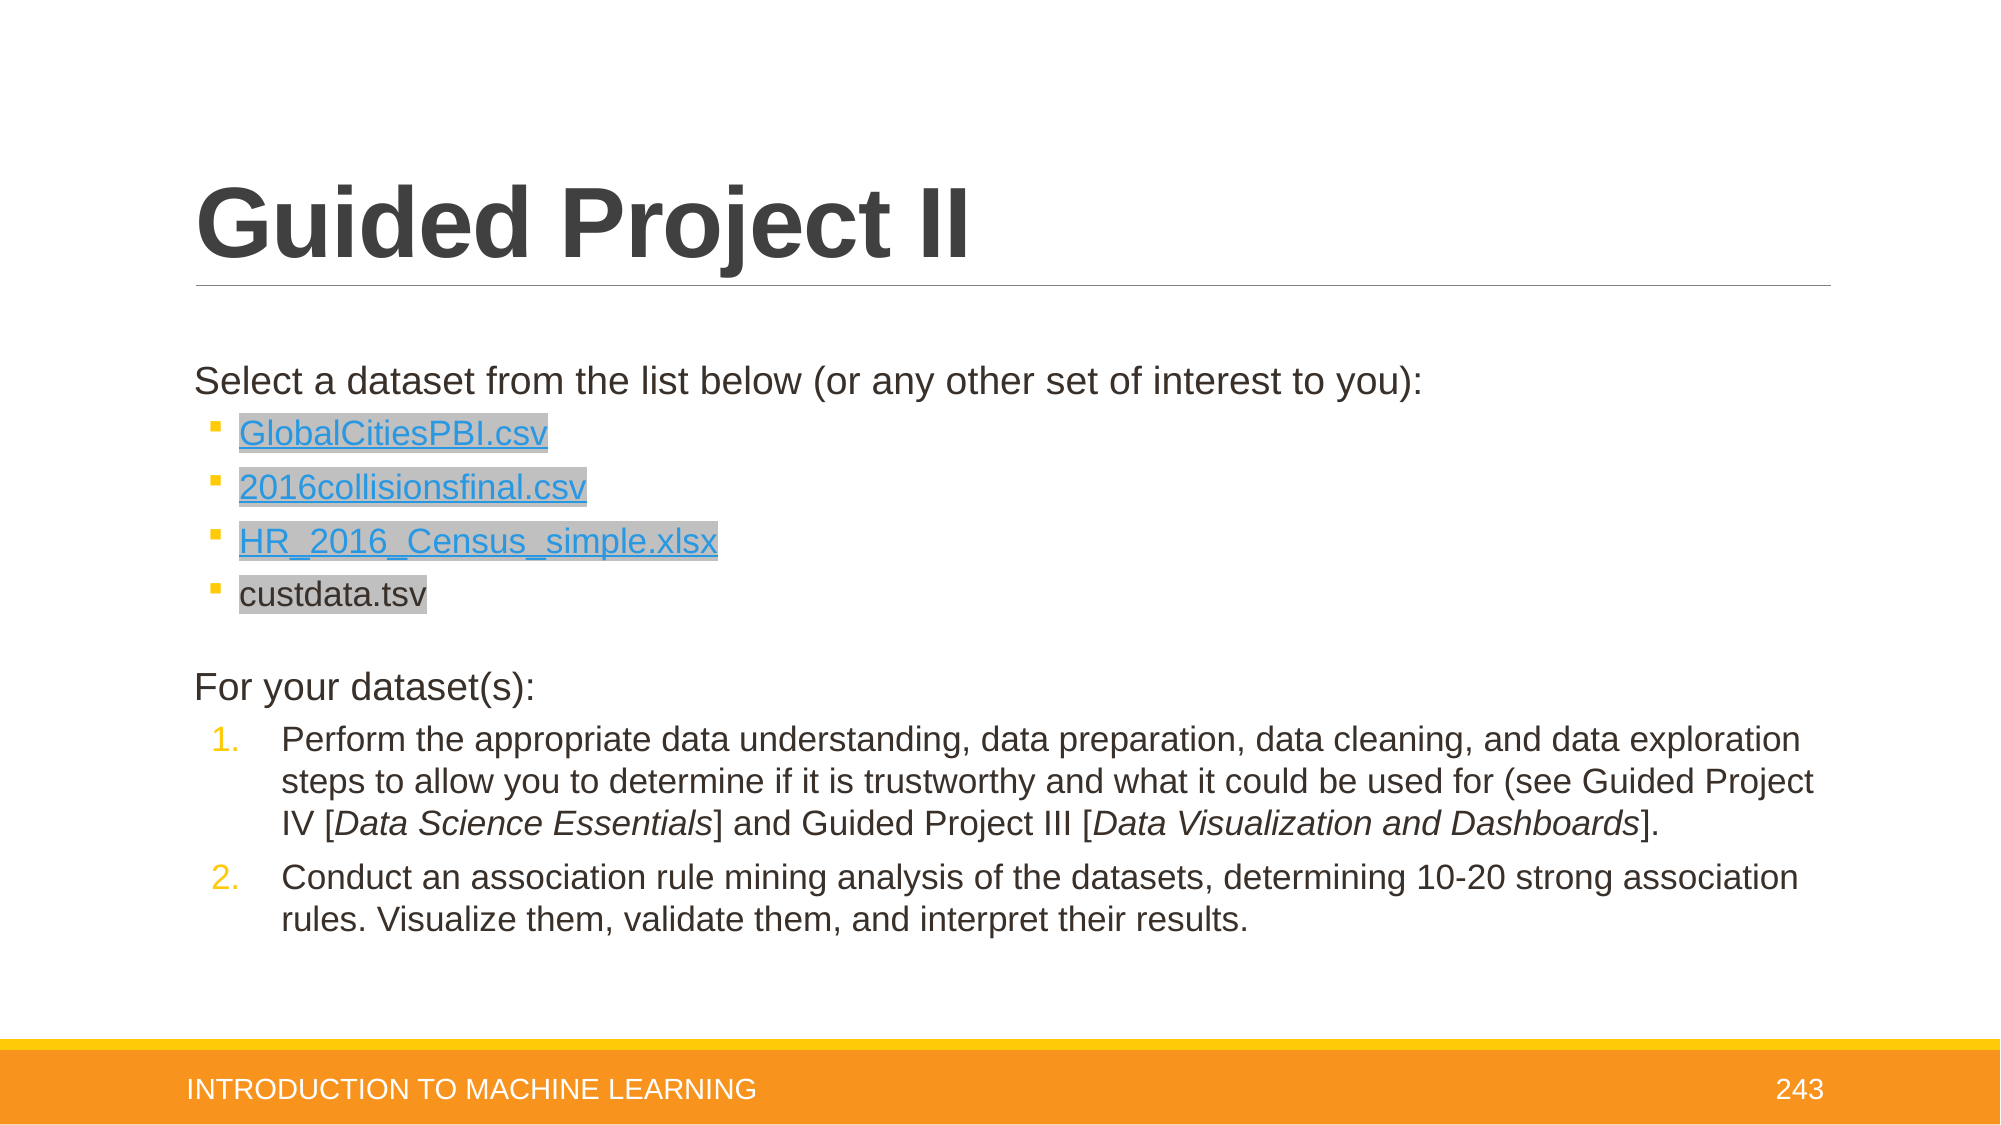

# Guided Project II
Select a dataset from the list below (or any other set of interest to you):
GlobalCitiesPBI.csv
2016collisionsfinal.csv
HR_2016_Census_simple.xlsx
custdata.tsv
For your dataset(s):
Perform the appropriate data understanding, data preparation, data cleaning, and data exploration steps to allow you to determine if it is trustworthy and what it could be used for (see Guided Project IV [Data Science Essentials] and Guided Project III [Data Visualization and Dashboards].
Conduct an association rule mining analysis of the datasets, determining 10-20 strong association rules. Visualize them, validate them, and interpret their results.
INTRODUCTION TO MACHINE LEARNING
243